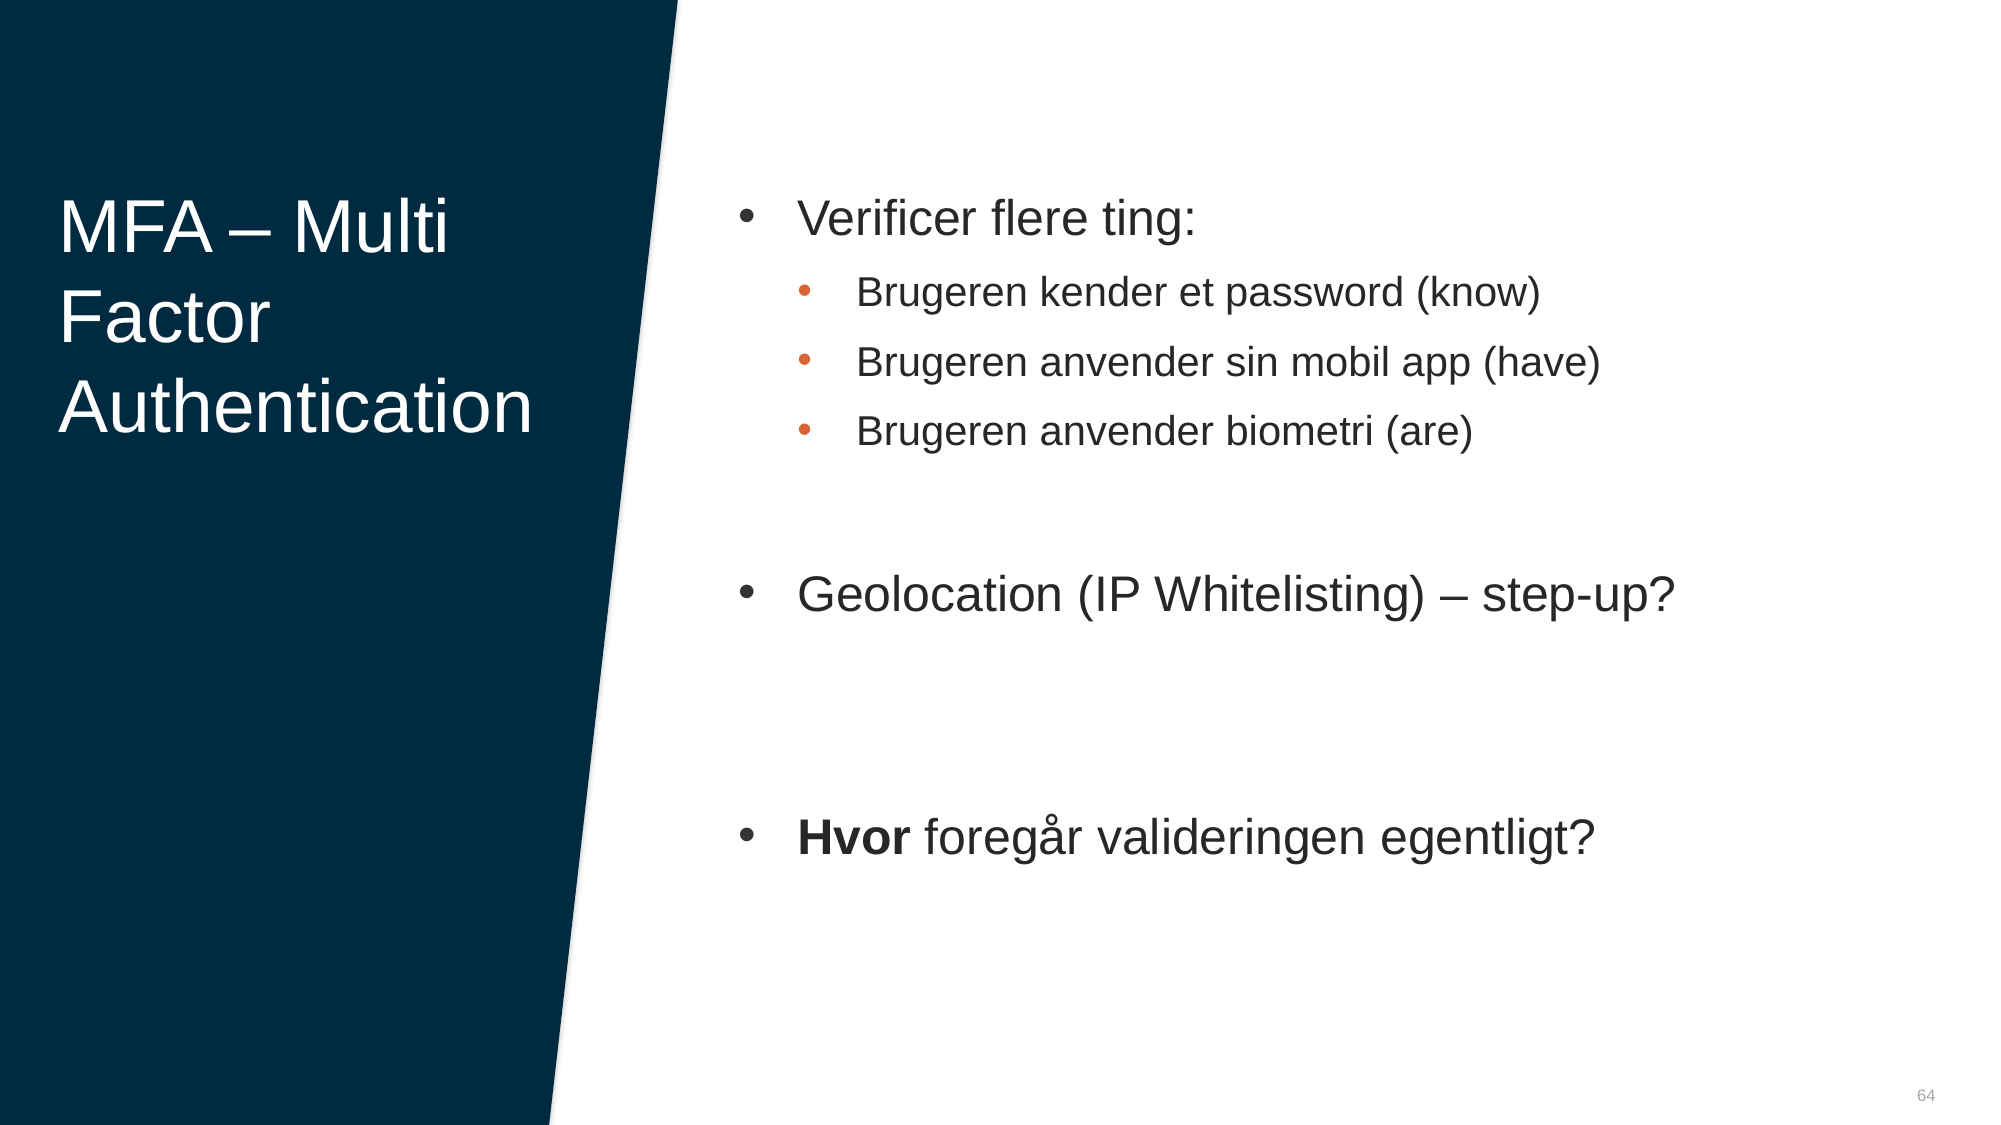

# MFA – Multi Factor Authentication
Verificer flere ting:
Brugeren kender et password (know)
Brugeren anvender sin mobil app (have)
Brugeren anvender biometri (are)

Geolocation (IP Whitelisting) – step-up?

Hvor foregår valideringen egentligt?
64